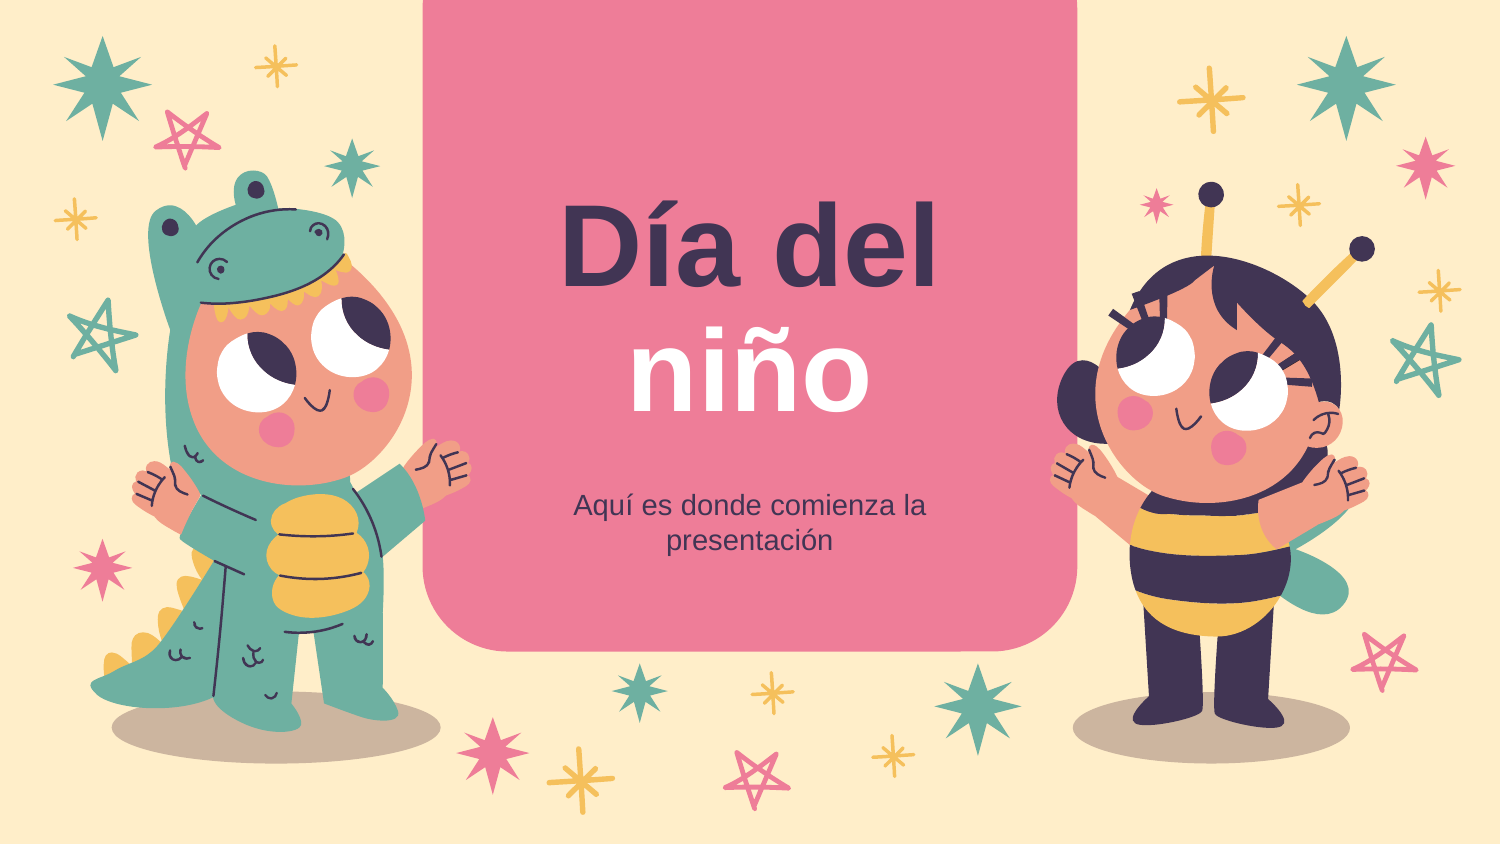

# Día del
niño

Aquí es donde comienza la presentación